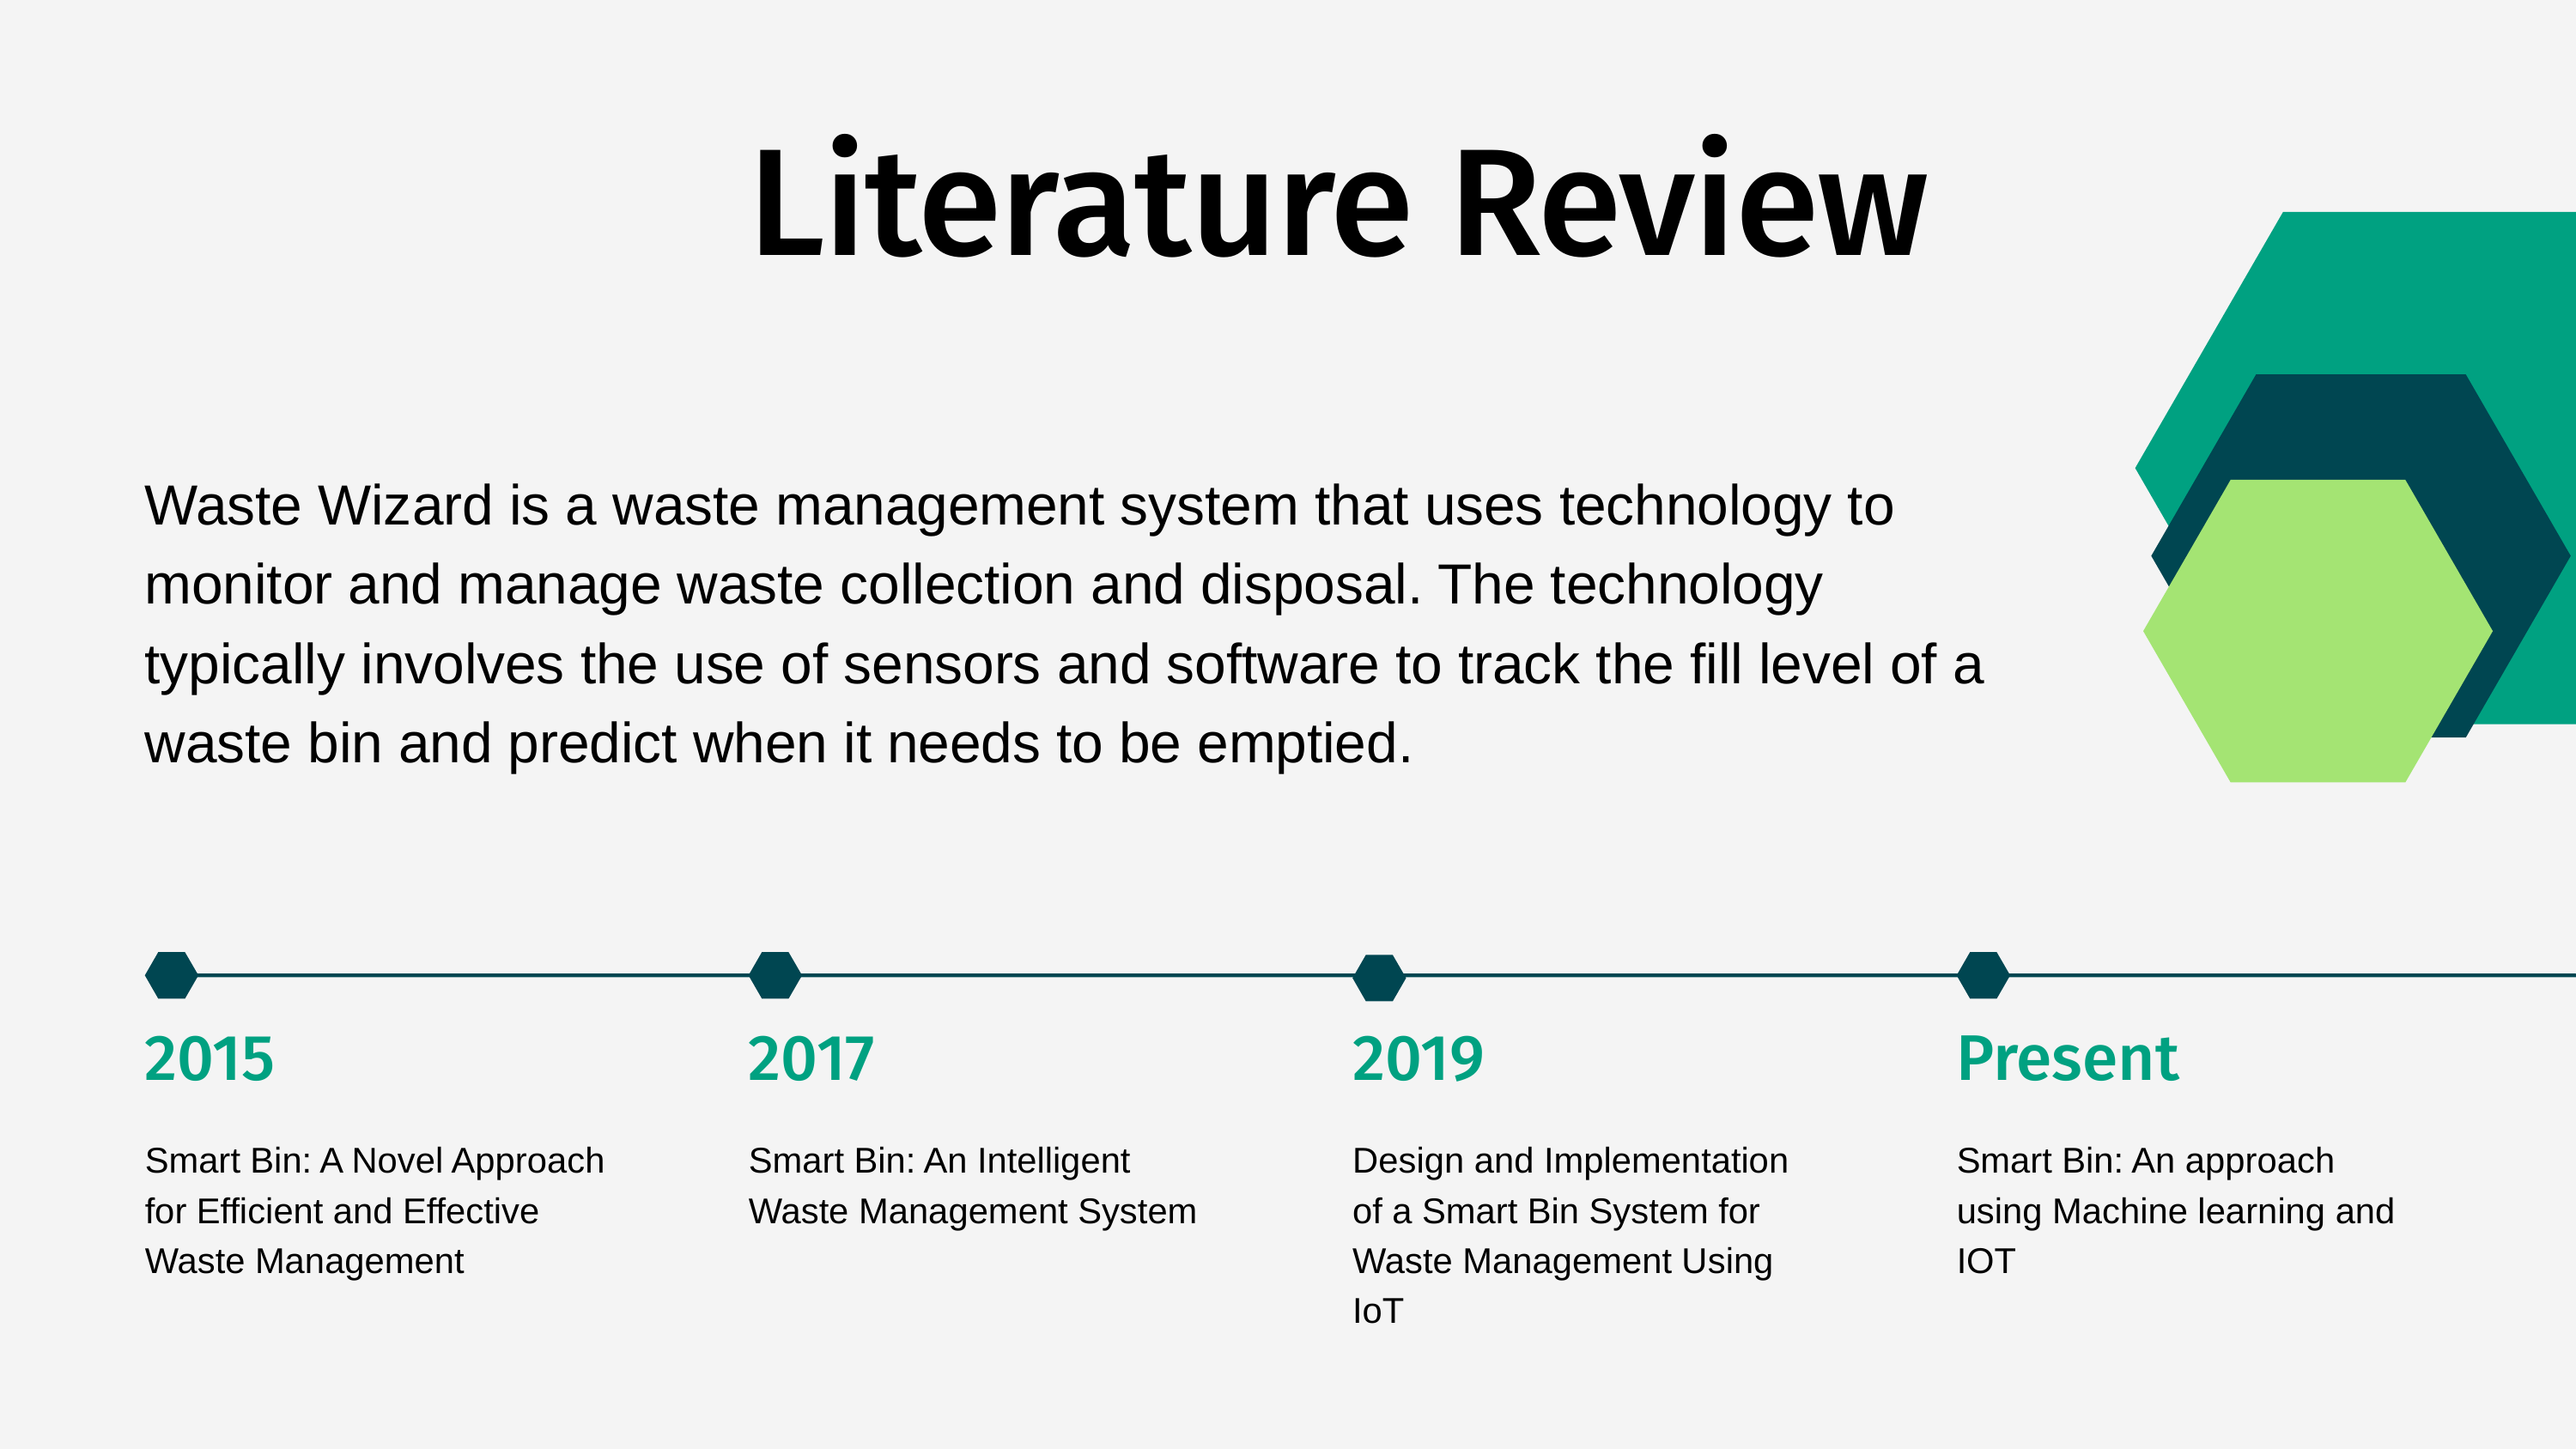

Literature Review

Waste Wizard is a waste management system that uses technology to monitor and manage waste collection and disposal. The technology typically involves the use of sensors and software to track the fill level of a waste bin and predict when it needs to be emptied.

2017
Smart Bin: An Intelligent Waste Management System
2019
Design and Implementation of a Smart Bin System for Waste Management Using IoT
2015
Smart Bin: A Novel Approach for Efficient and Effective Waste Management
Present
Smart Bin: An approach using Machine learning and IOT